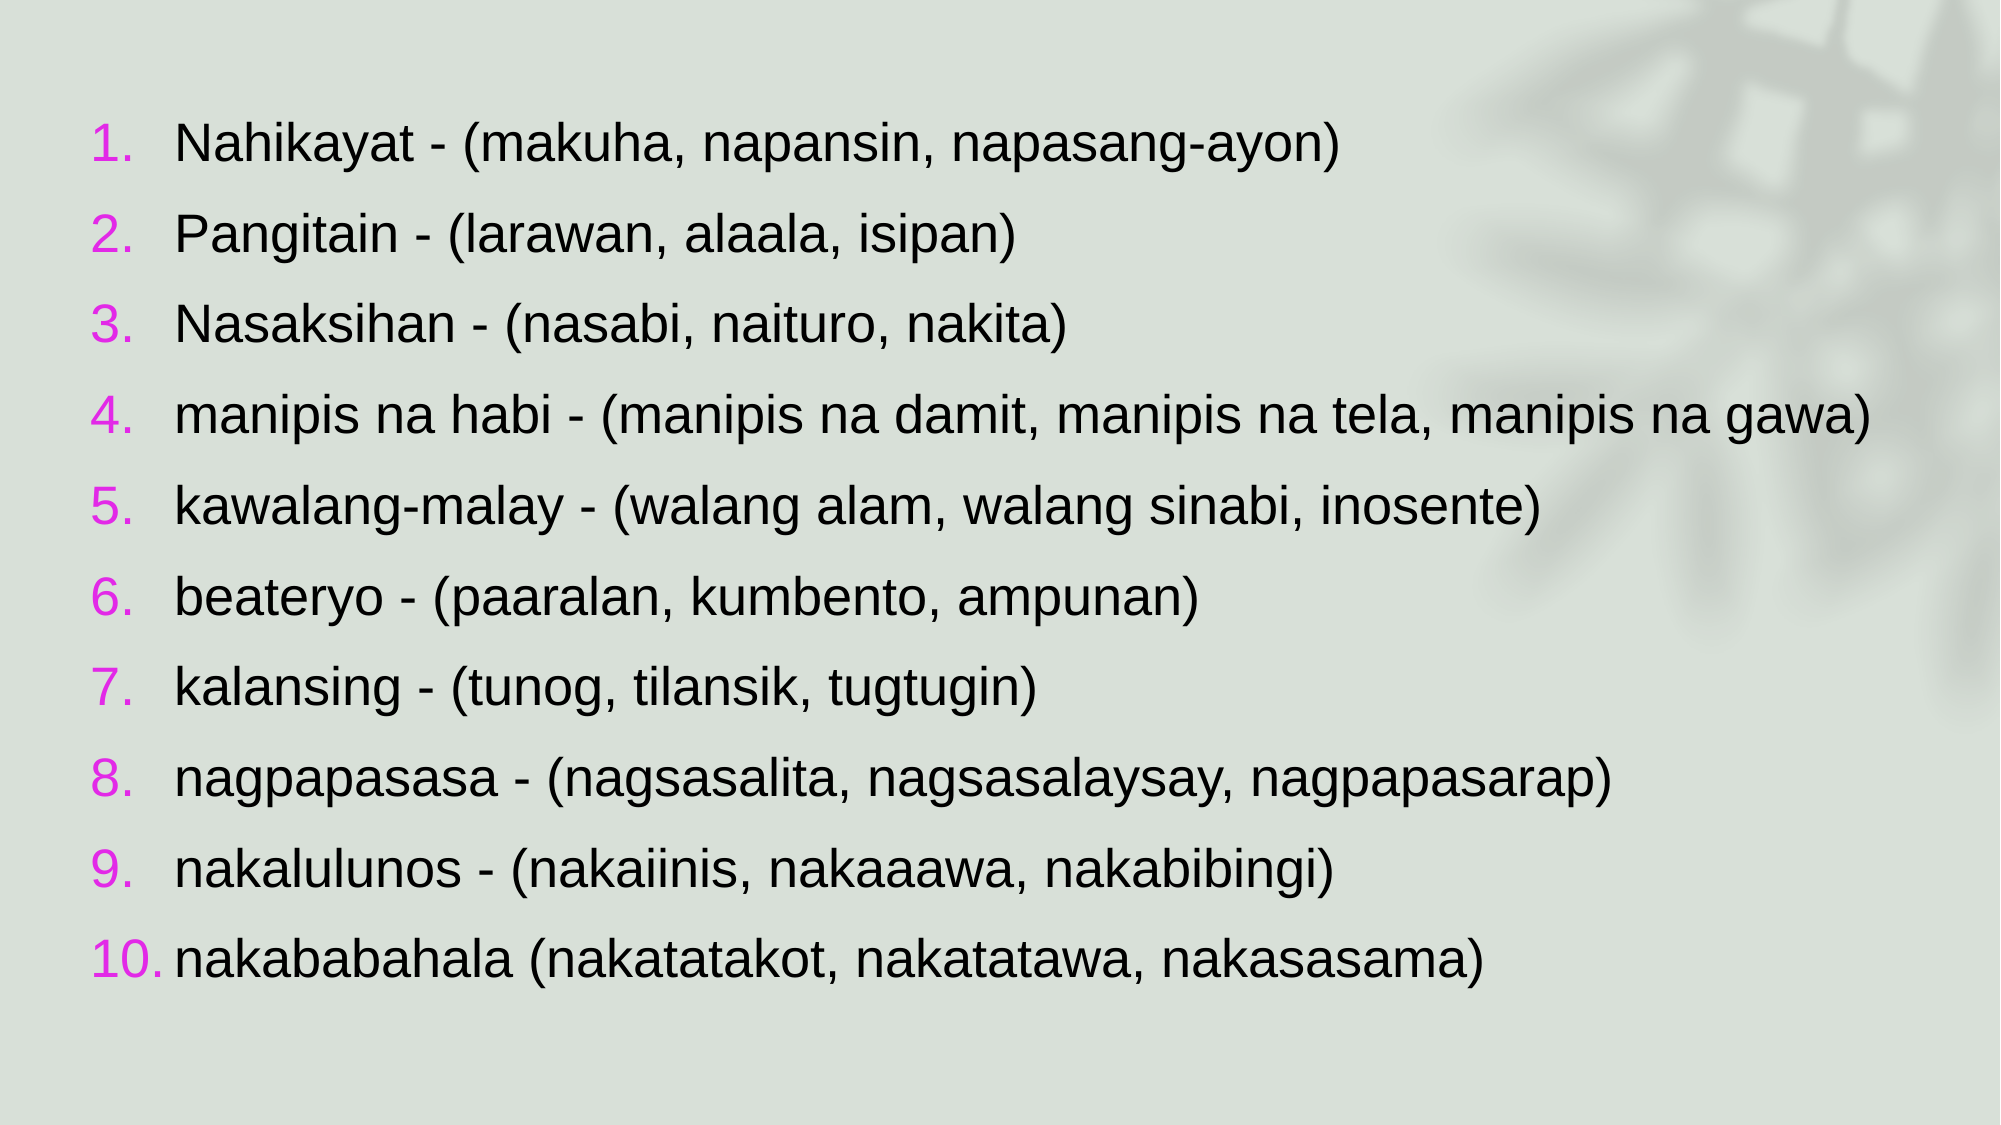

Nahikayat - (makuha, napansin, napasang-ayon)
Pangitain - (larawan, alaala, isipan)
Nasaksihan - (nasabi, naituro, nakita)
manipis na habi - (manipis na damit, manipis na tela, manipis na gawa)
kawalang-malay - (walang alam, walang sinabi, inosente)
beateryo - (paaralan, kumbento, ampunan)
kalansing - (tunog, tilansik, tugtugin)
nagpapasasa - (nagsasalita, nagsasalaysay, nagpapasarap)
nakalulunos - (nakaiinis, nakaaawa, nakabibingi)
nakababahala (nakatatakot, nakatatawa, nakasasama)